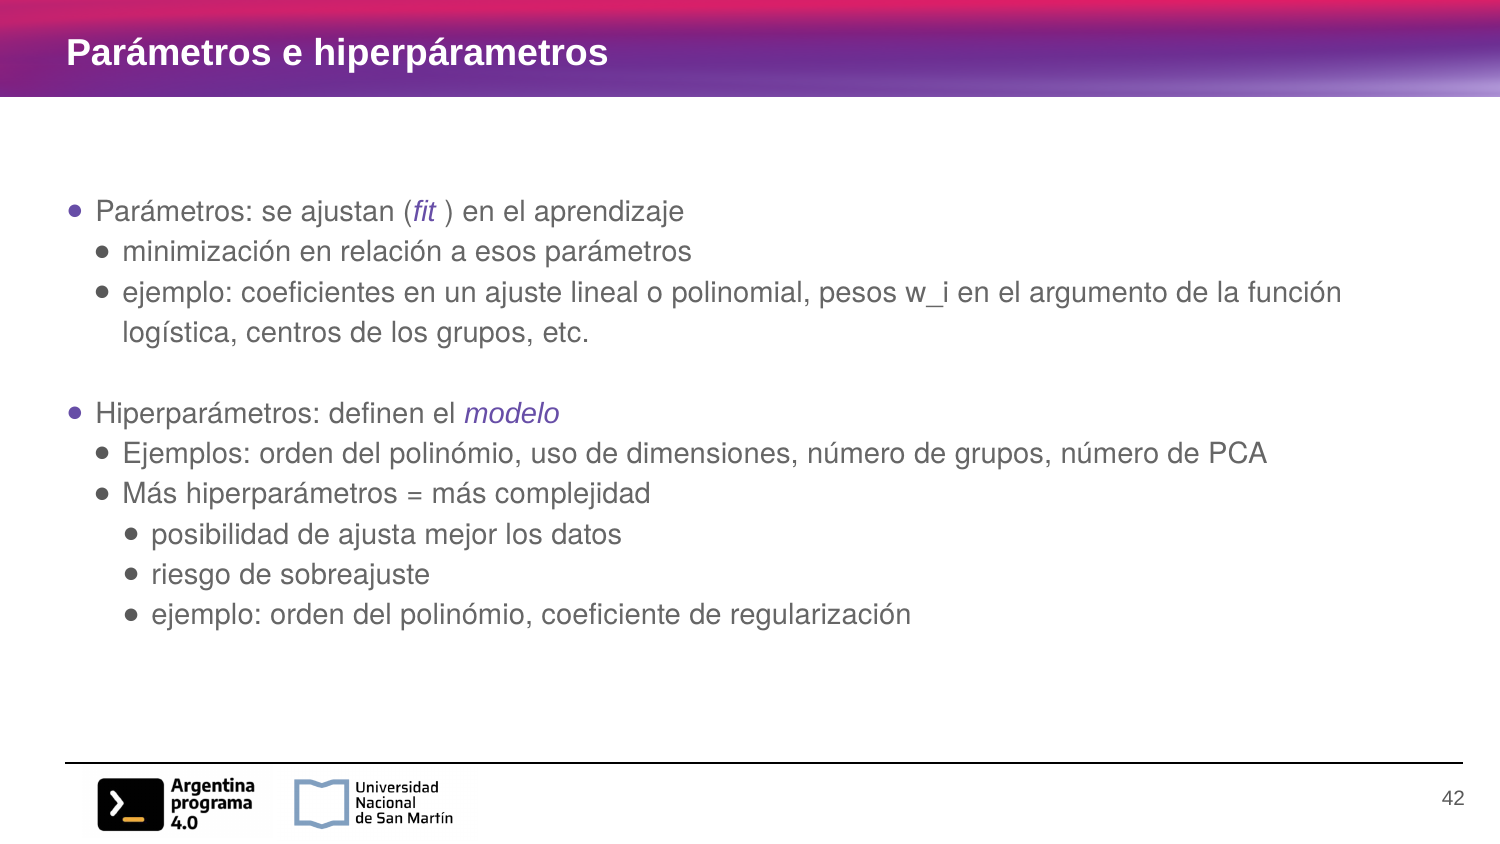

# Parámetros e hiperpárametros

Parámetros: se ajustan (fit ) en el aprendizaje
minimización en relación a esos parámetros
ejemplo: coeficientes en un ajuste lineal o polinomial, pesos w_i en el argumento de la función logística, centros de los grupos, etc.

Hiperparámetros: definen el modelo
Ejemplos: orden del polinómio, uso de dimensiones, número de grupos, número de PCA
Más hiperparámetros = más complejidad
posibilidad de ajusta mejor los datos
riesgo de sobreajuste
ejemplo: orden del polinómio, coeficiente de regularización
42